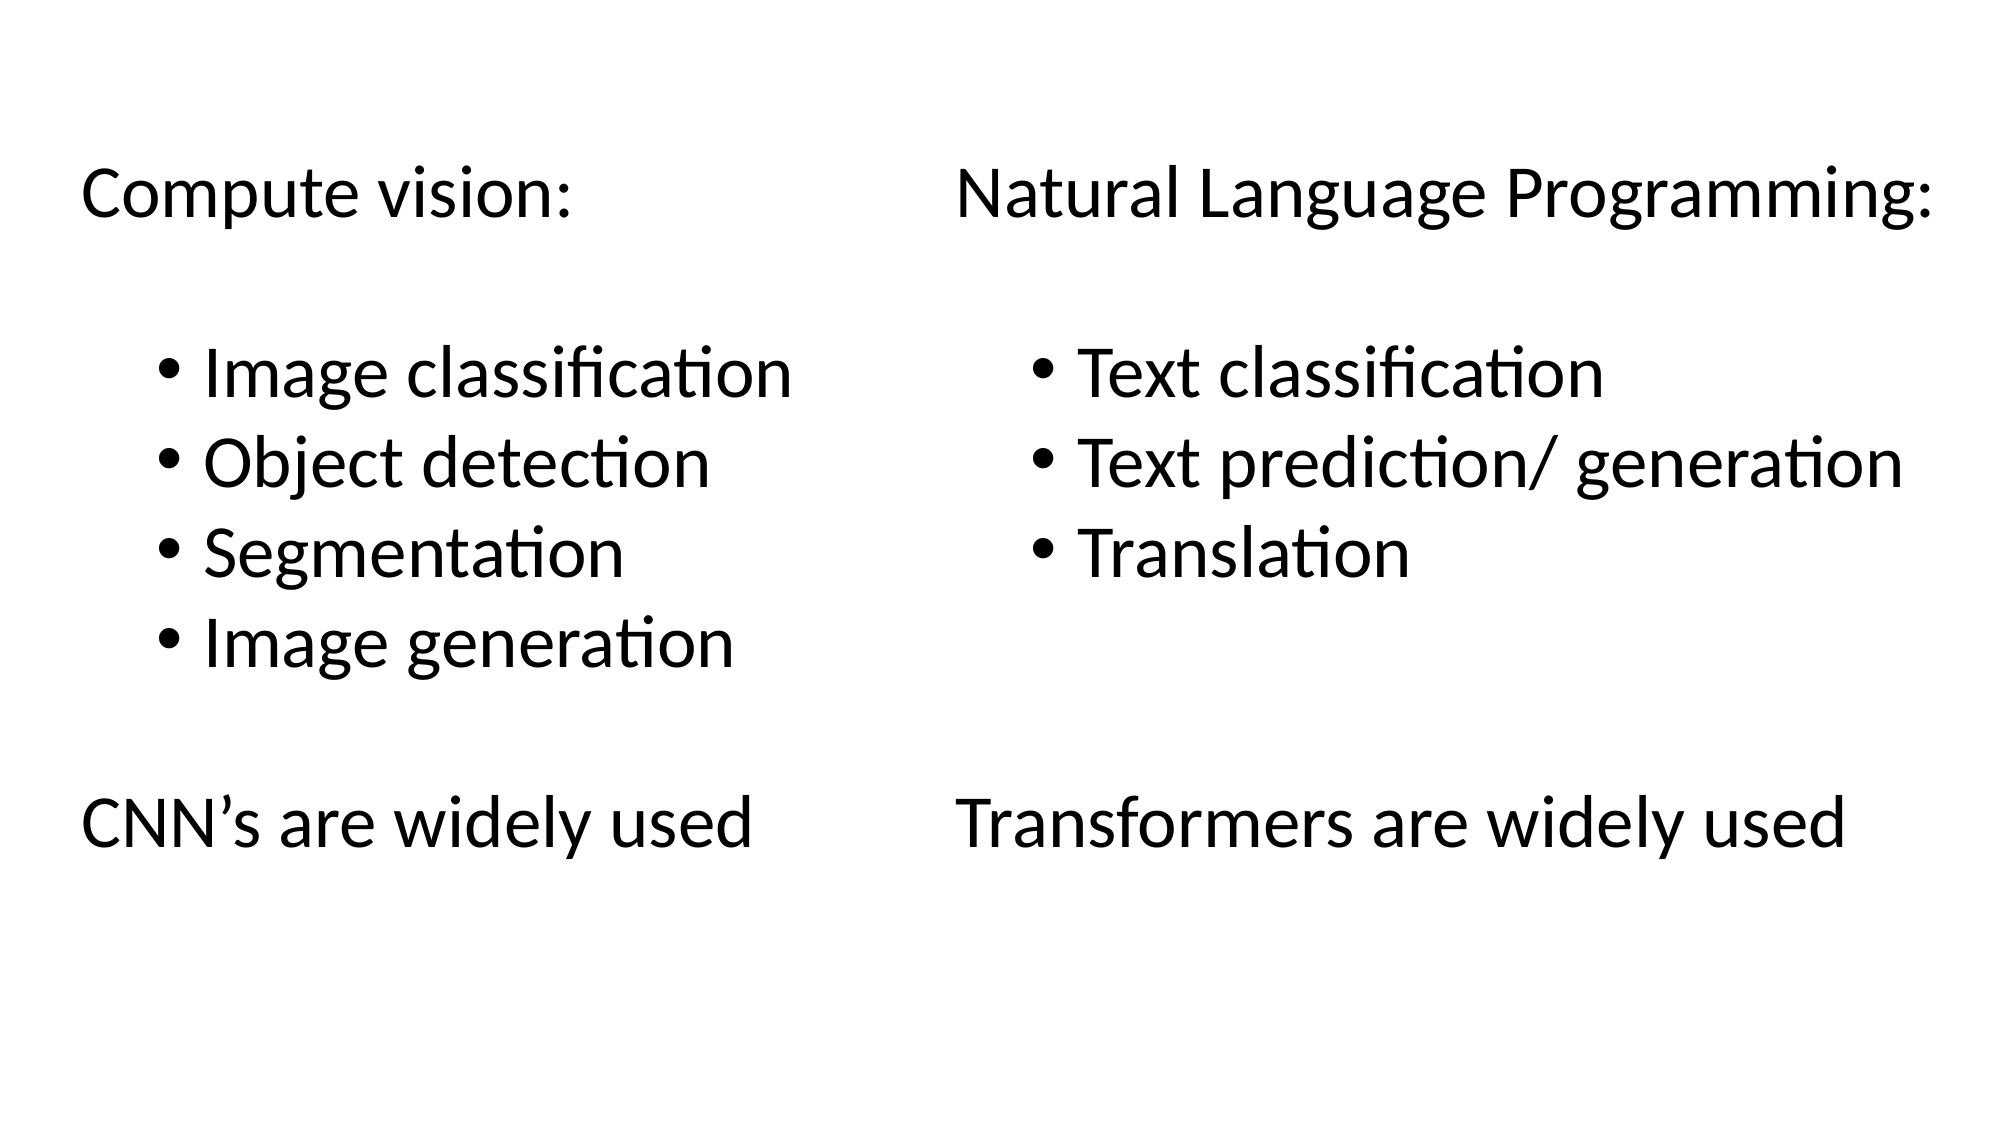

Compute vision:

Image classification
Object detection
Segmentation
Image generation

CNN’s are widely used

Natural Language Programming:

Text classification
Text prediction/ generation
Translation

Transformers are widely used